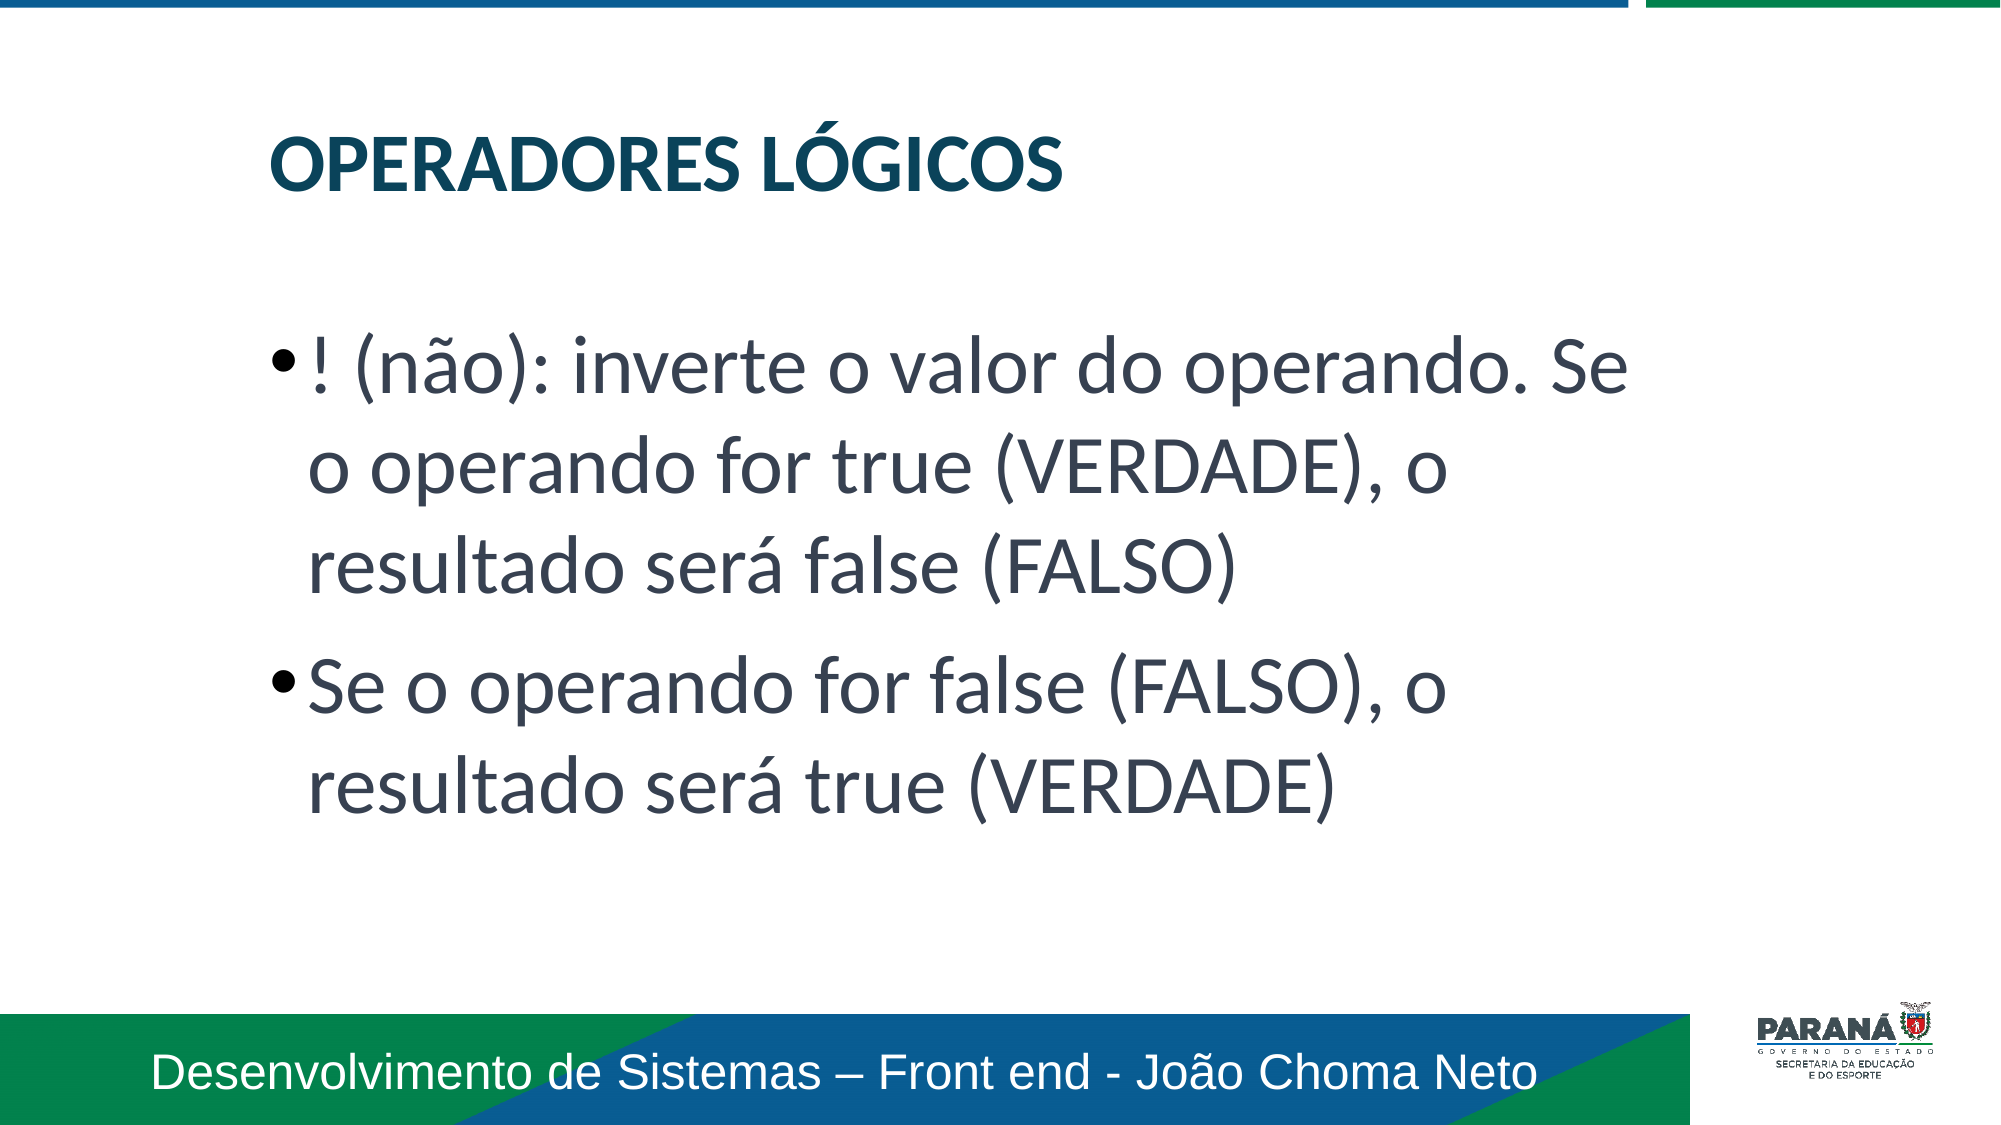

OPERADORES LÓGICOS

! (não): inverte o valor do operando. Se o operando for true (VERDADE), o resultado será false (FALSO)
Se o operando for false (FALSO), o resultado será true (VERDADE)